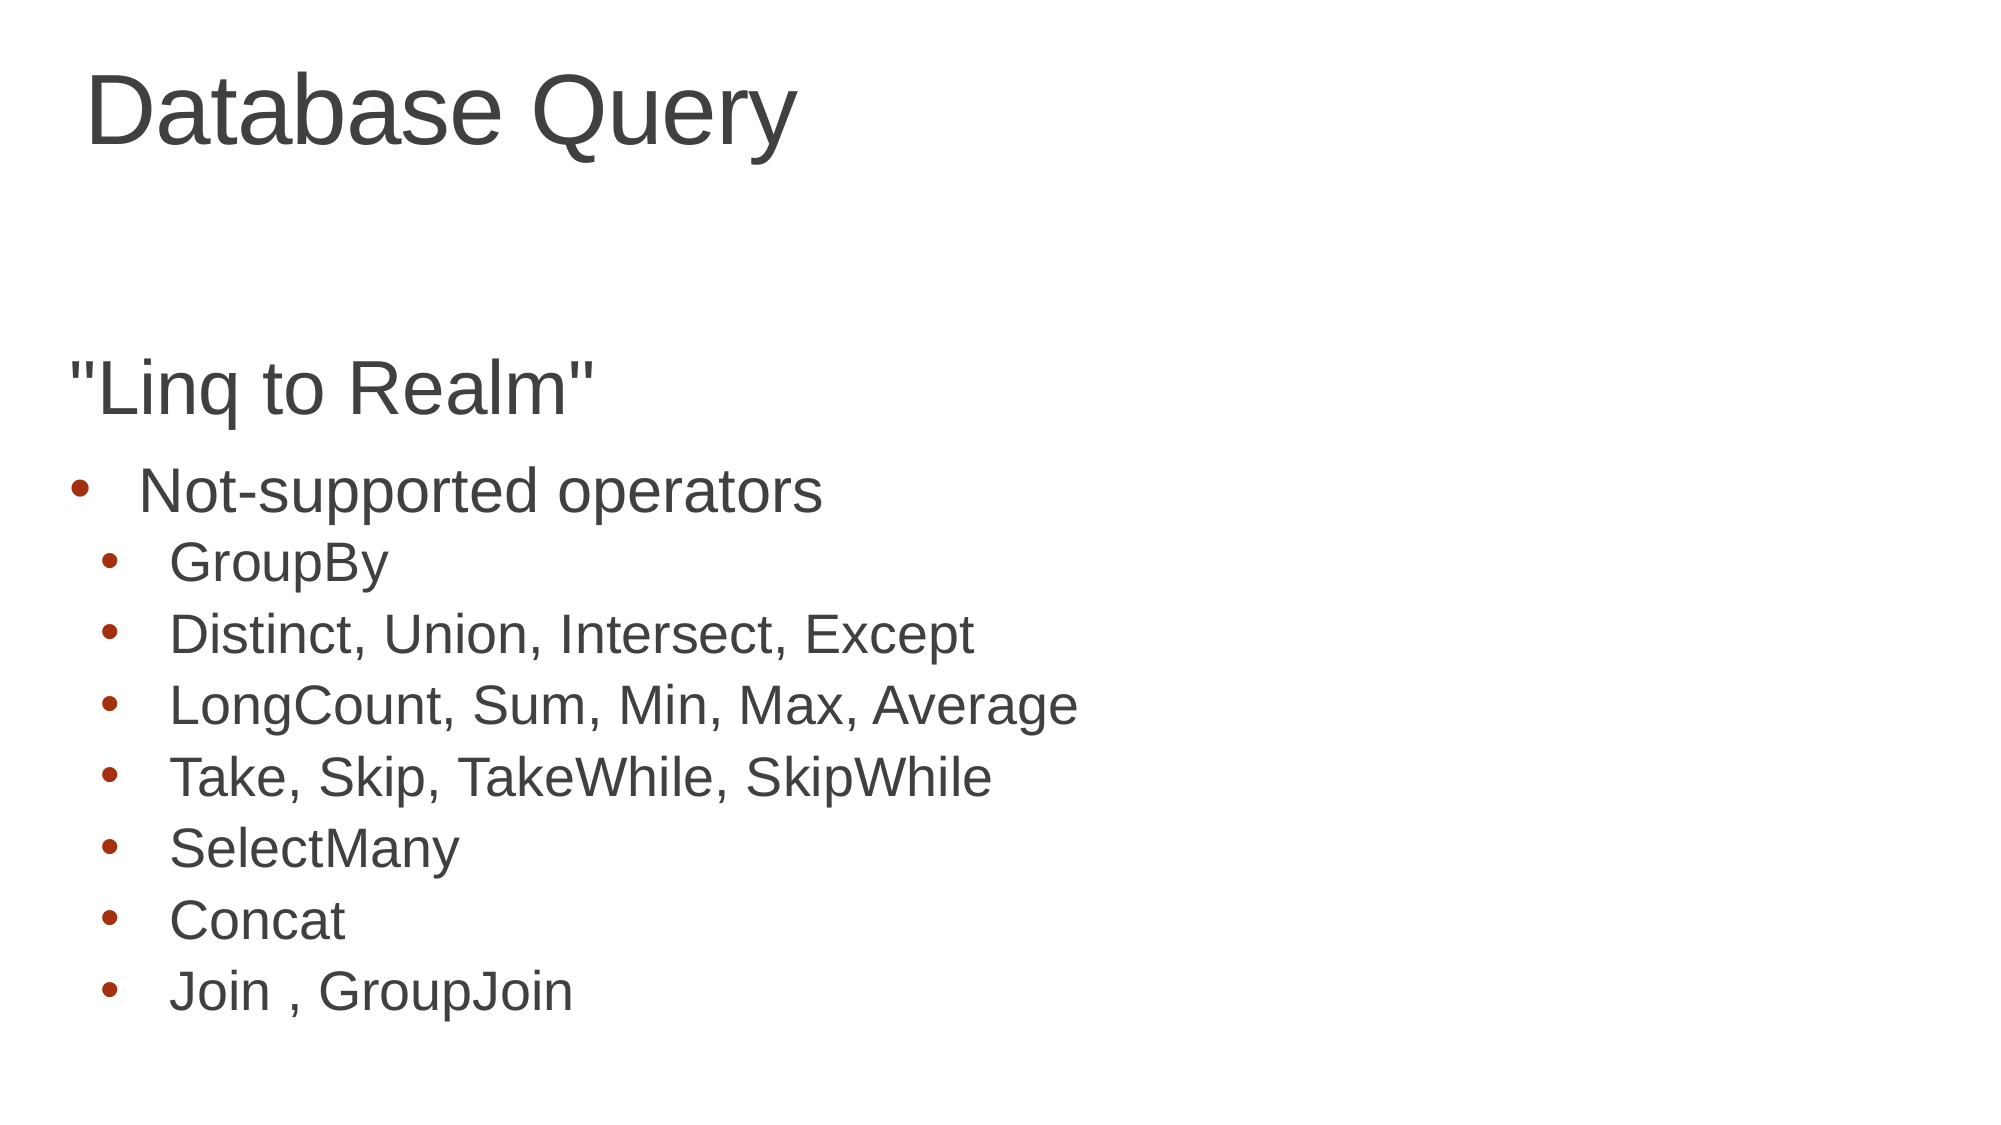

# Database Query
"Linq to Realm"
Not-supported operators
GroupBy
Distinct, Union, Intersect, Except
LongCount, Sum, Min, Max, Average
Take, Skip, TakeWhile, SkipWhile
SelectMany
Concat
Join , GroupJoin